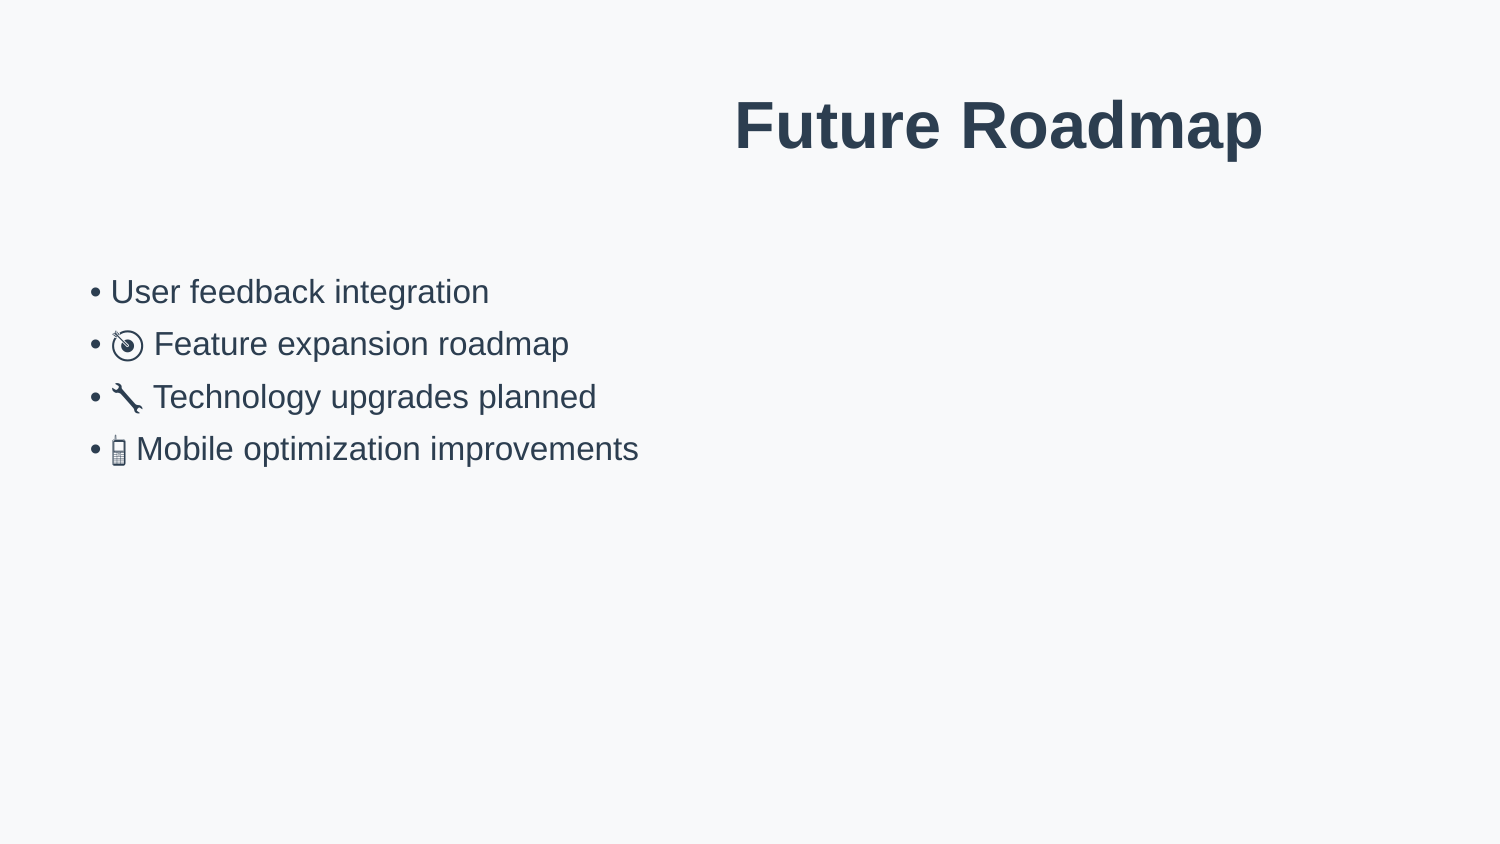

Future Roadmap
• User feedback integration
• 🎯 Feature expansion roadmap
• 🔧 Technology upgrades planned
• 📱 Mobile optimization improvements